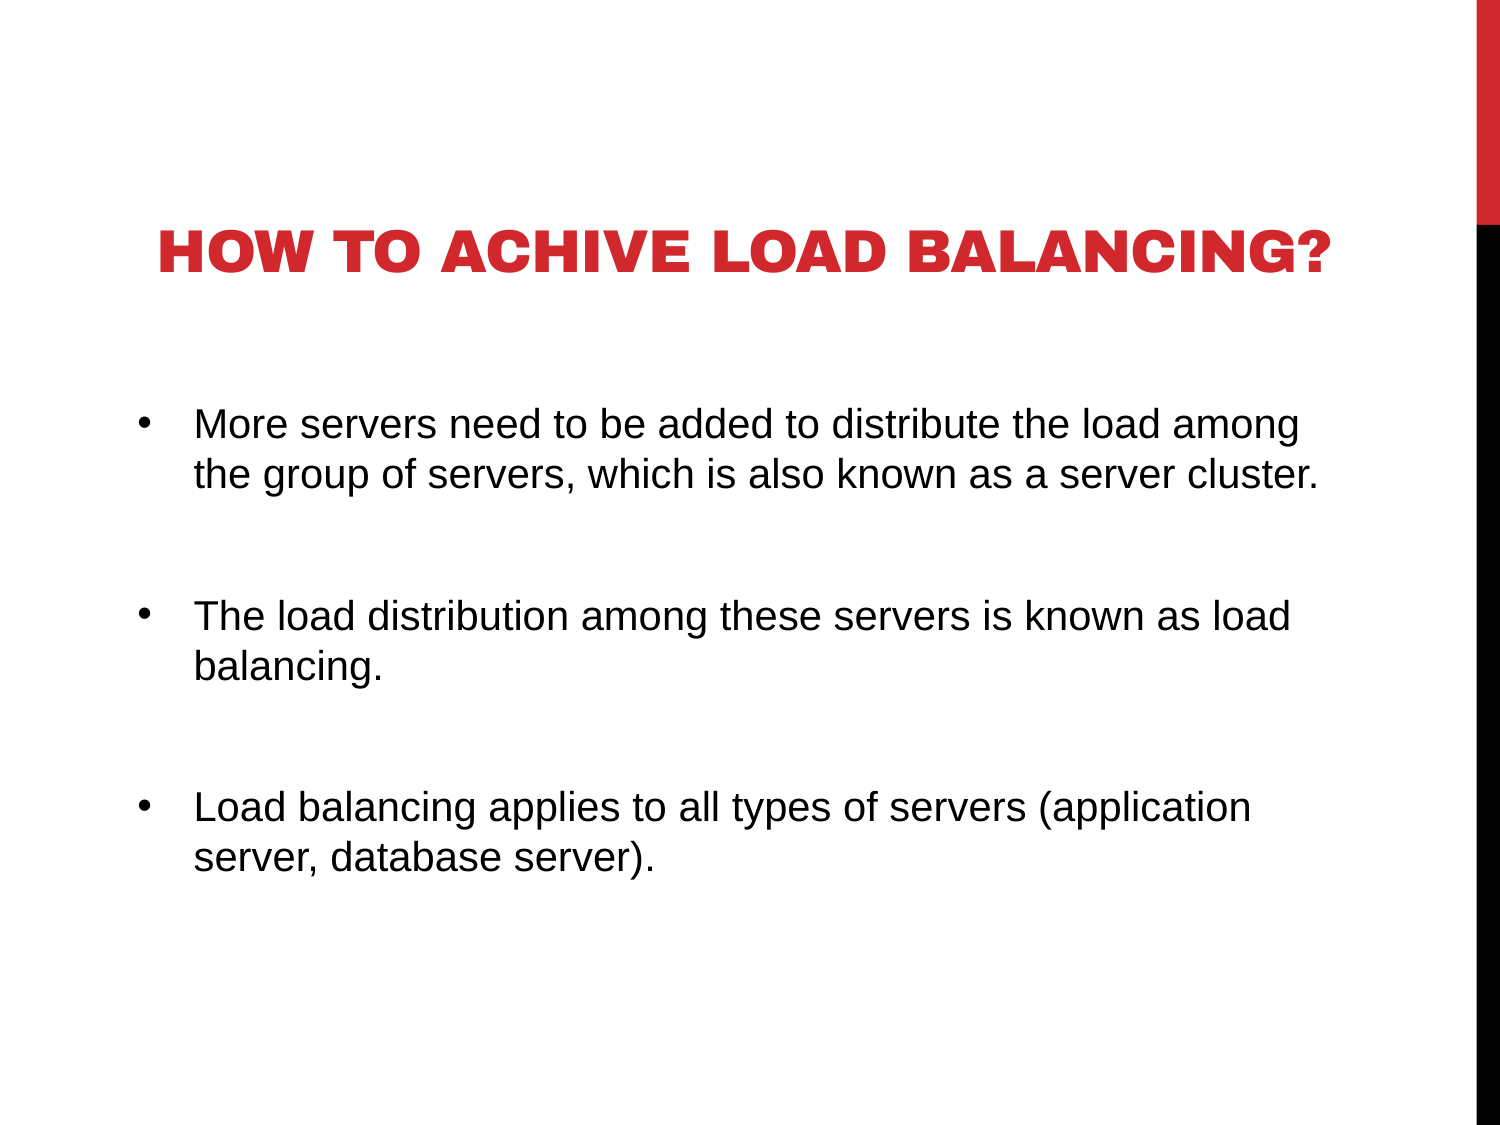

# How to achive load balancing?

More servers need to be added to distribute the load among the group of servers, which is also known as a server cluster.

The load distribution among these servers is known as load balancing.

Load balancing applies to all types of servers (application server, database server).